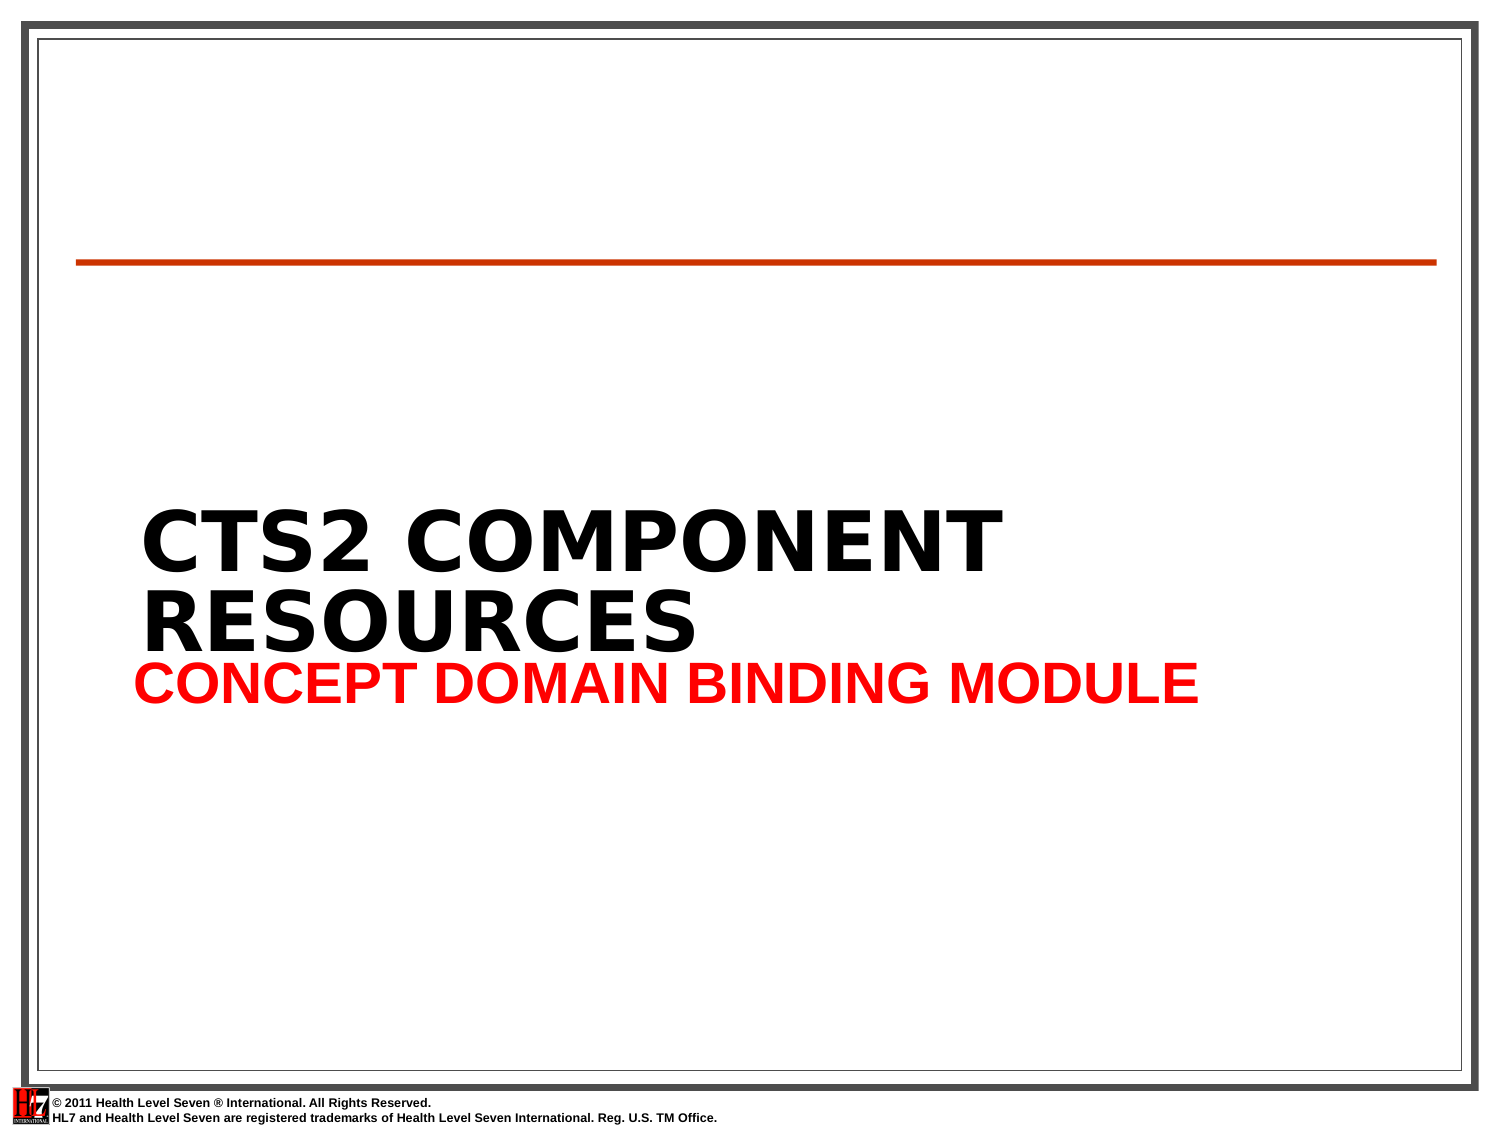

CONCEPT DOMAIN BINDING MODULE
# CTS2 Component Resources